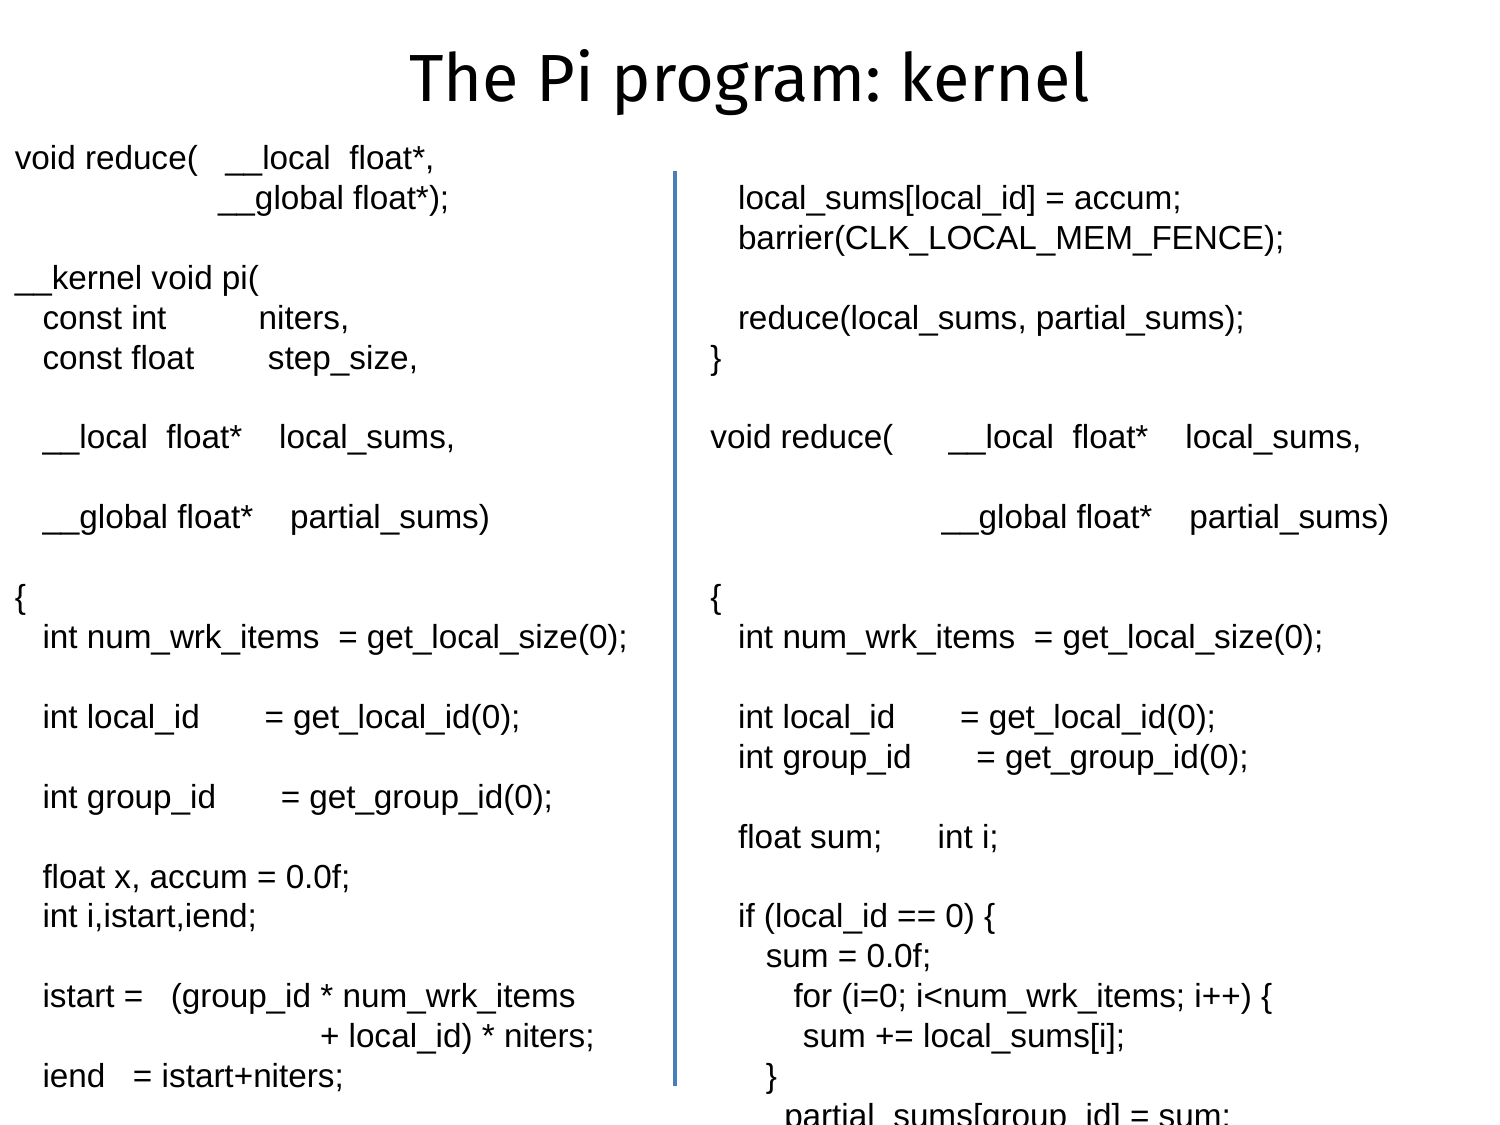

# The Pi program: kernel
void reduce(   __local  float*,
                      __global float*);

__kernel void pi(
   const int          niters,
   const float        step_size,
   __local  float*    local_sums,
   __global float*    partial_sums)
{
   int num_wrk_items  = get_local_size(0);
   int local_id       = get_local_id(0);
   int group_id       = get_group_id(0);
   float x, accum = 0.0f;
   int i,istart,iend;

   istart =   (group_id * num_wrk_items
                                 + local_id) * niters;
   iend   = istart+niters;

   for(i= istart; i<iend; i++){
       x = (i+0.5f)*step_size;
       accum += 4.0f/(1.0f+x*x);
   }

   local_sums[local_id] = accum;
   barrier(CLK_LOCAL_MEM_FENCE);

   reduce(local_sums, partial_sums);
}

void reduce(      __local  float*    local_sums,
                         __global float*    partial_sums)
{
   int num_wrk_items  = get_local_size(0);
   int local_id       = get_local_id(0);
   int group_id       = get_group_id(0);

   float sum;      int i;

   if (local_id == 0) {
      sum = 0.0f;
         for (i=0; i<num_wrk_items; i++) {
          sum += local_sums[i];
      }
        partial_sums[group_id] = sum;
   }
}